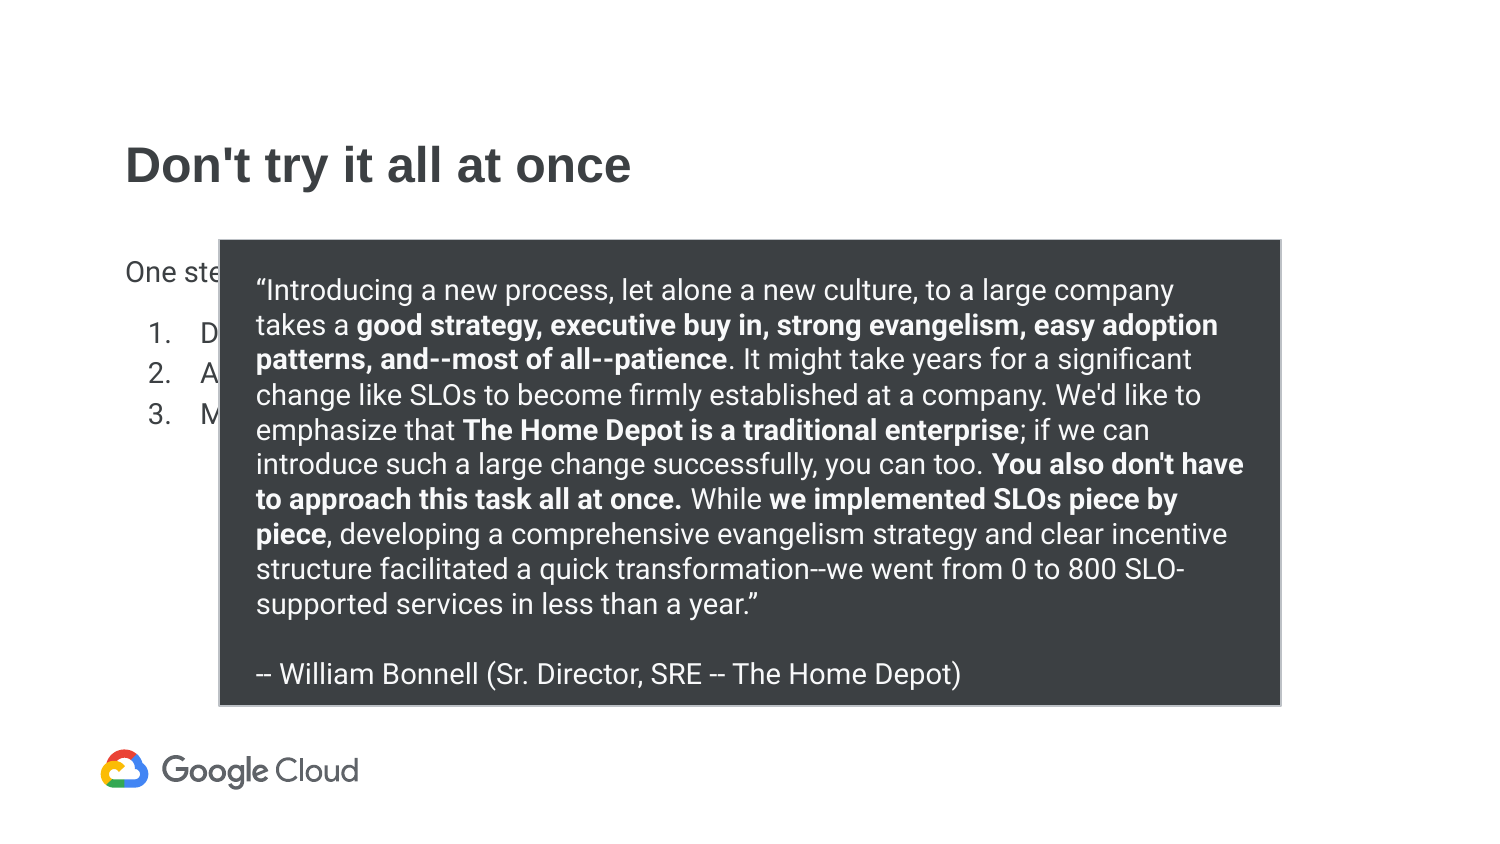

# Don't try it all at once

“Introducing a new process, let alone a new culture, to a large company takes a good strategy, executive buy in, strong evangelism, easy adoption patterns, and--most of all--patience. It might take years for a significant change like SLOs to become firmly established at a company. We'd like to emphasize that The Home Depot is a traditional enterprise; if we can introduce such a large change successfully, you can too. You also don't have to approach this task all at once. While we implemented SLOs piece by piece, developing a comprehensive evangelism strategy and clear incentive structure facilitated a quick transformation--we went from 0 to 800 SLO-supported services in less than a year.”

-- William Bonnell (Sr. Director, SRE -- The Home Depot)
One step at a time…
Define SLIs, SLOs, and Error Budgets
Audit and adjust monitoring and alerting
Model and reward blameless postmortems